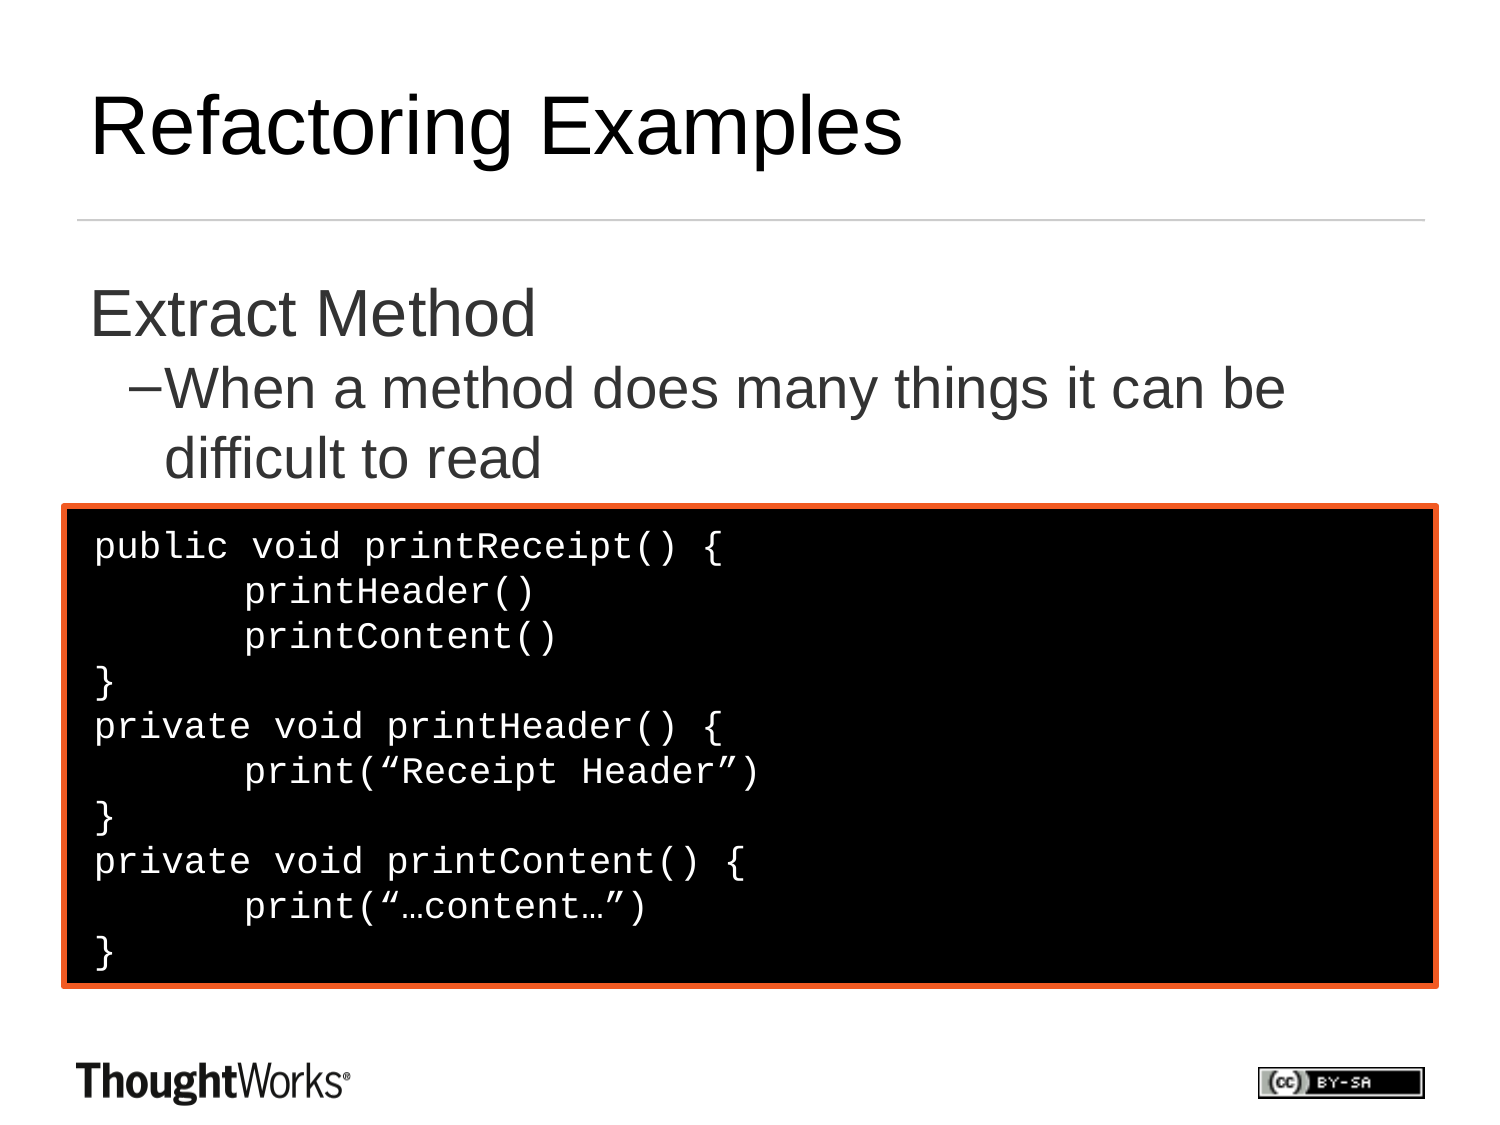

Refactoring Examples
Extract Method
When a method does many things it can be difficult to read

public void printReceipt() {
	printHeader()
	printContent()
}
private void printHeader() {
	print(“Receipt Header”)
}
private void printContent() {
	print(“…content…”)
}